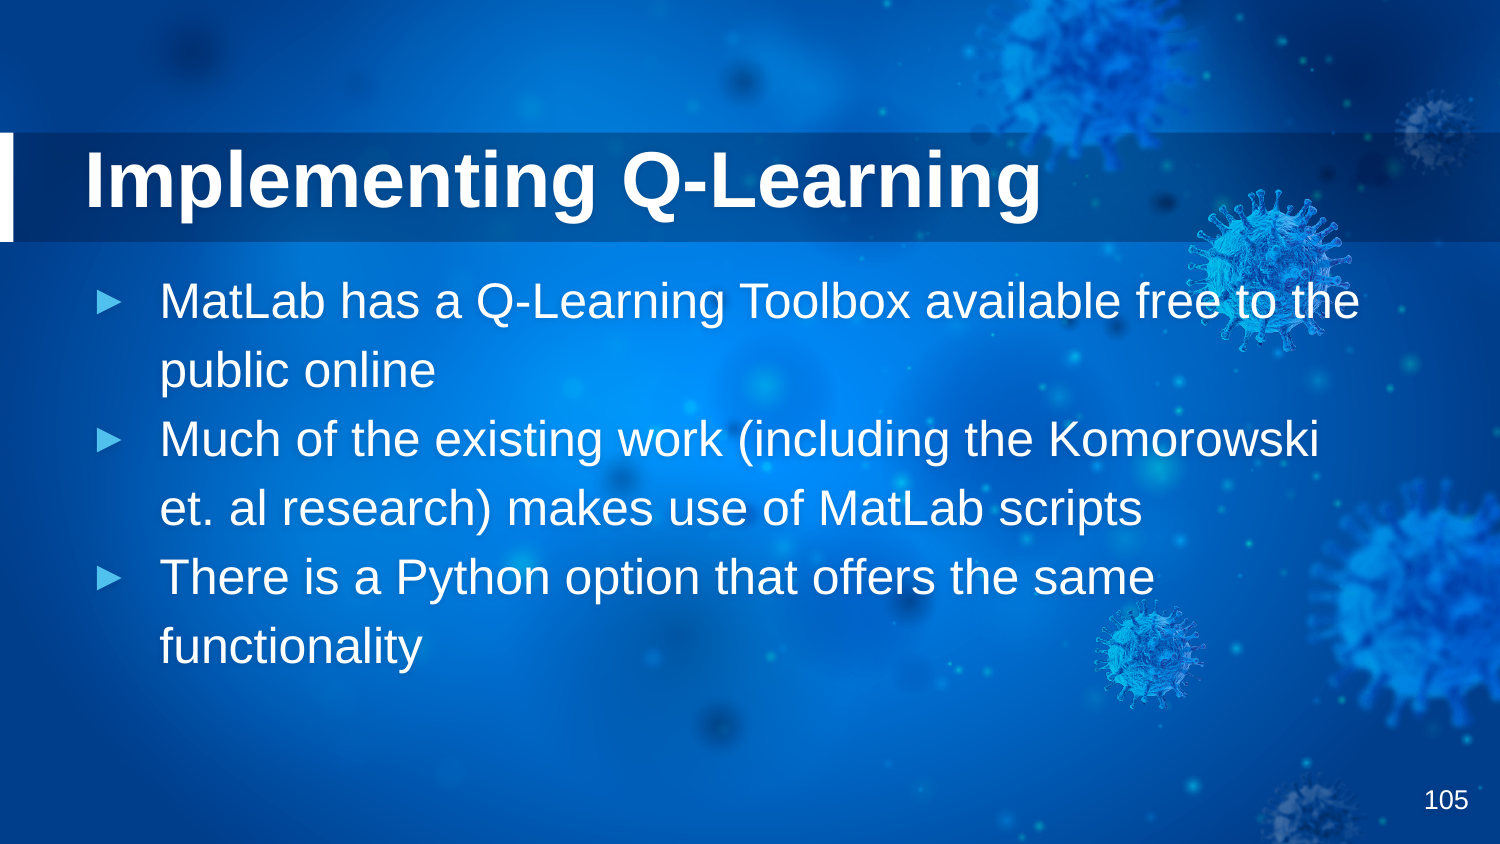

# Implementing Q-Learning
MatLab has a Q-Learning Toolbox available free to the public online
Much of the existing work (including the Komorowski et. al research) makes use of MatLab scripts
There is a Python option that offers the same functionality

105